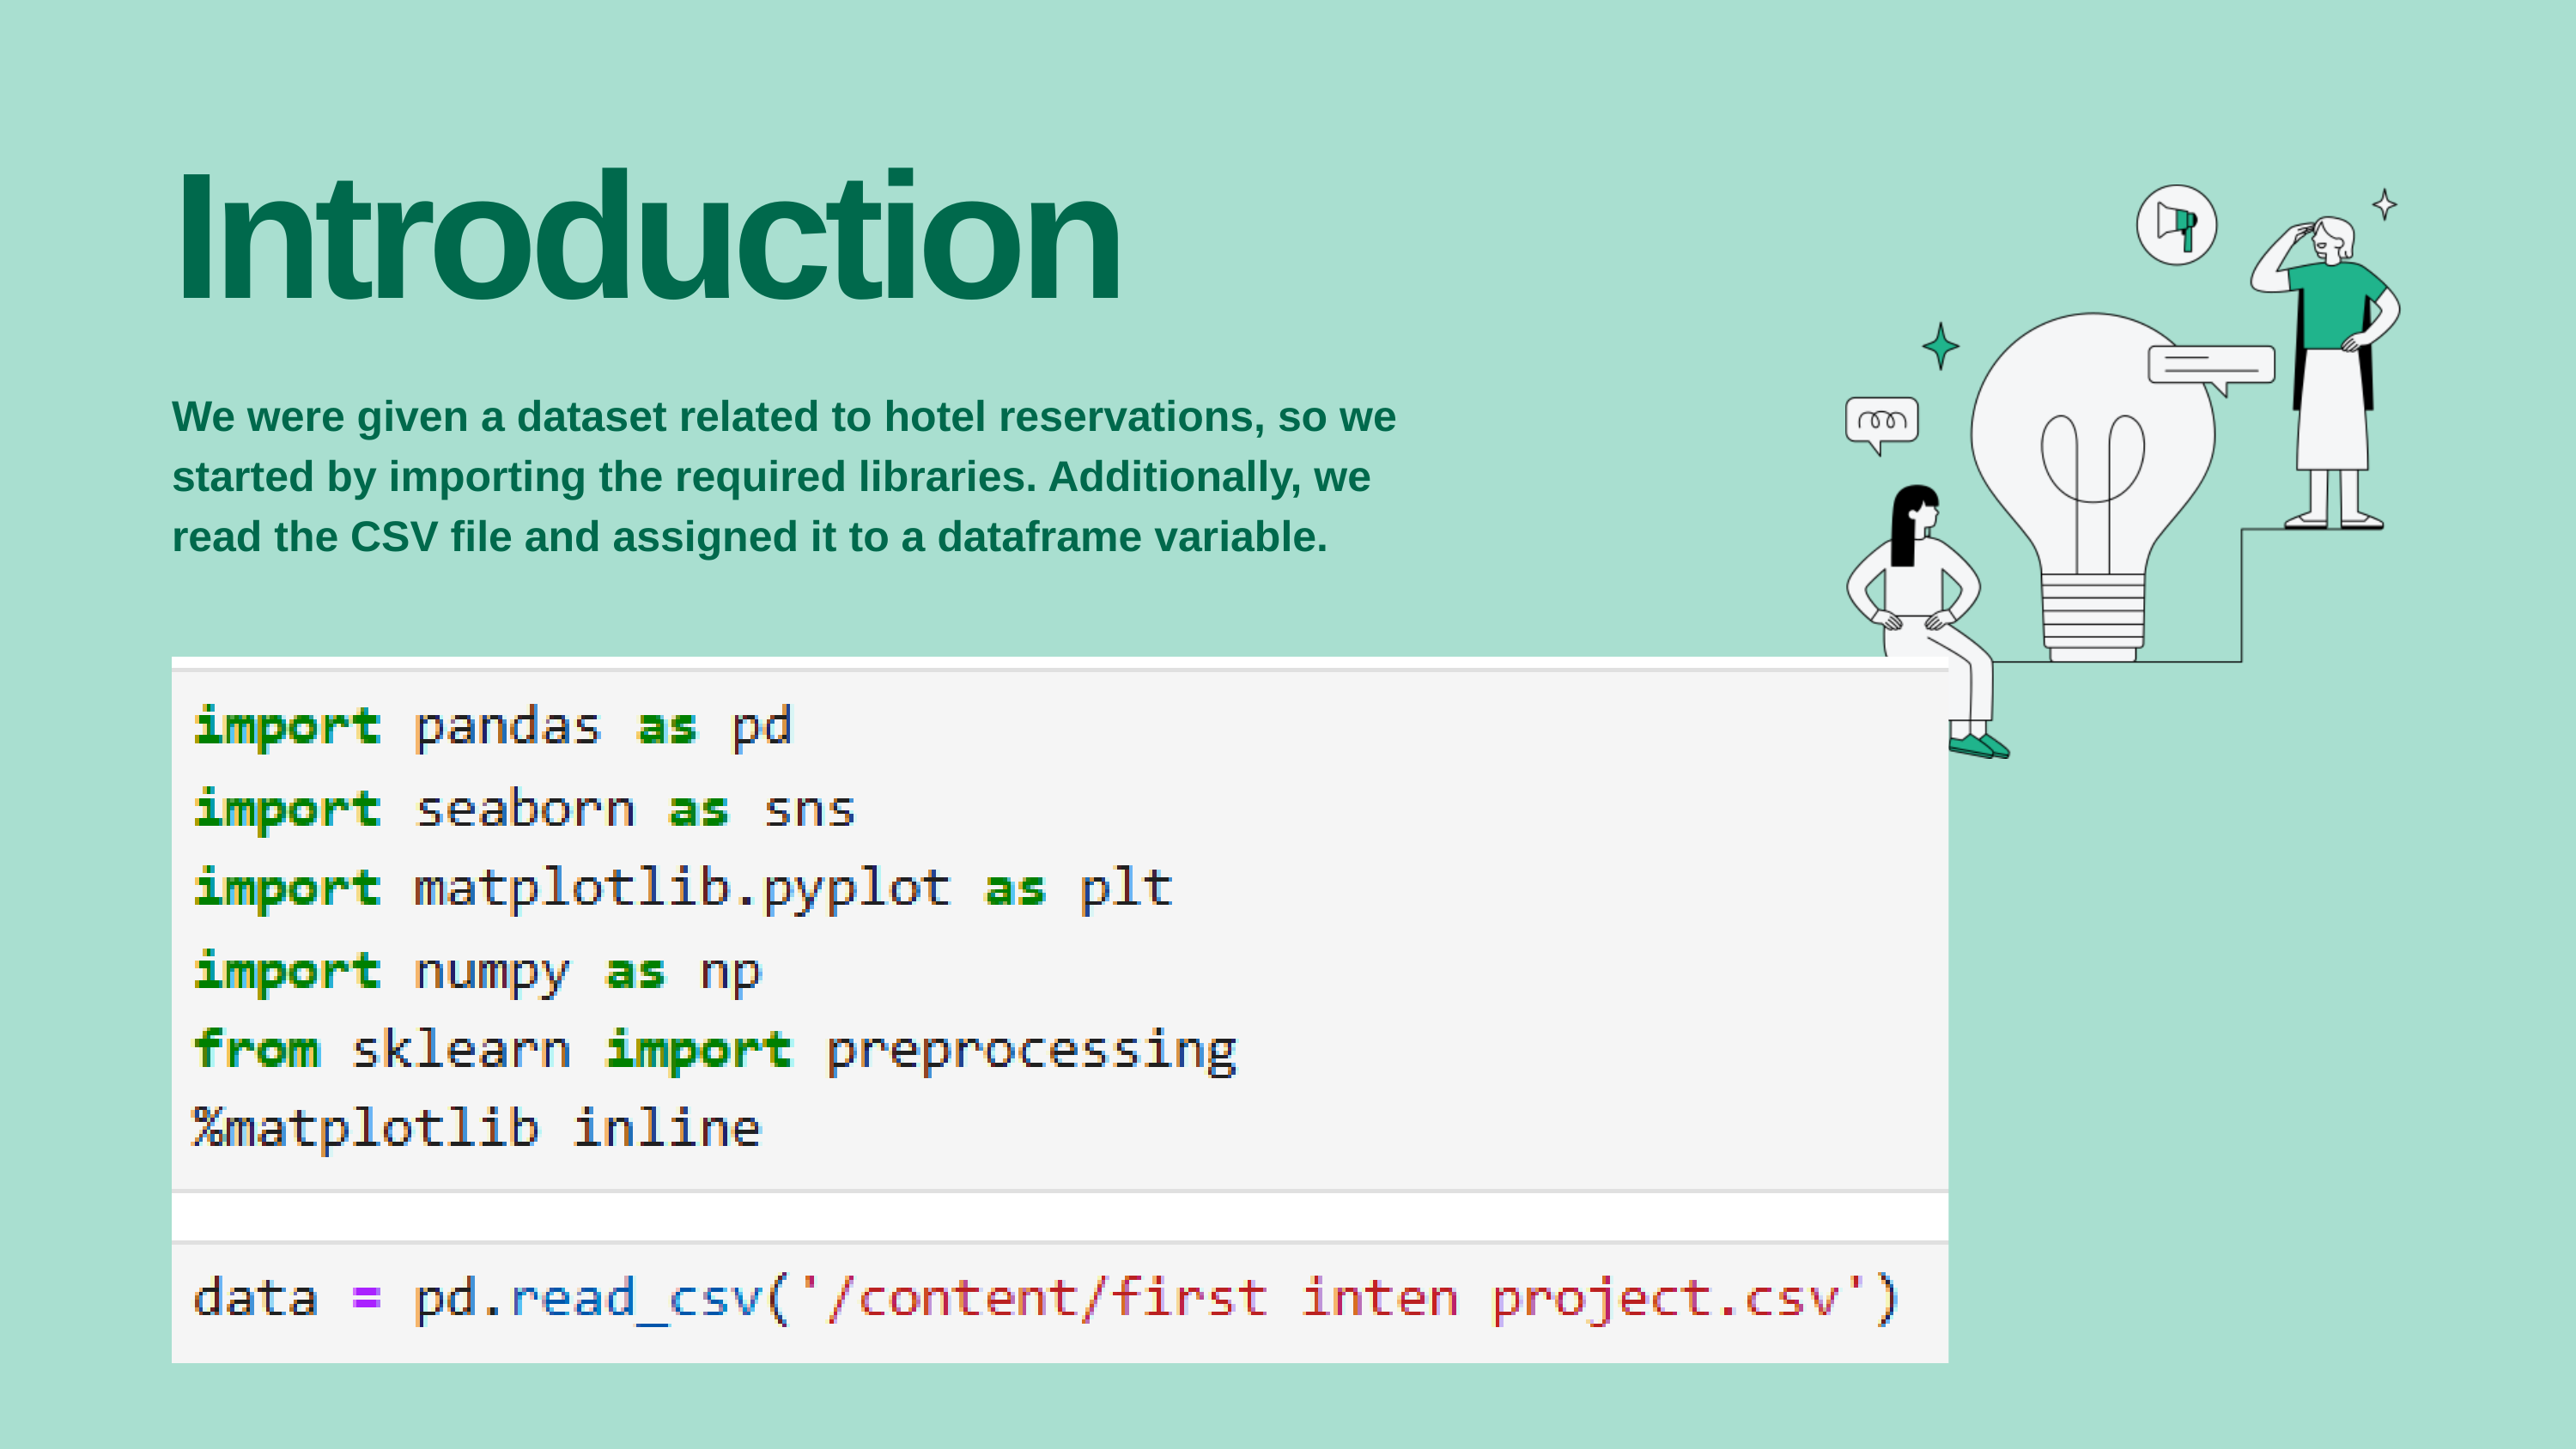

Introduction

We were given a dataset related to hotel reservations, so we started by importing the required libraries. Additionally, we read the CSV file and assigned it to a dataframe variable.